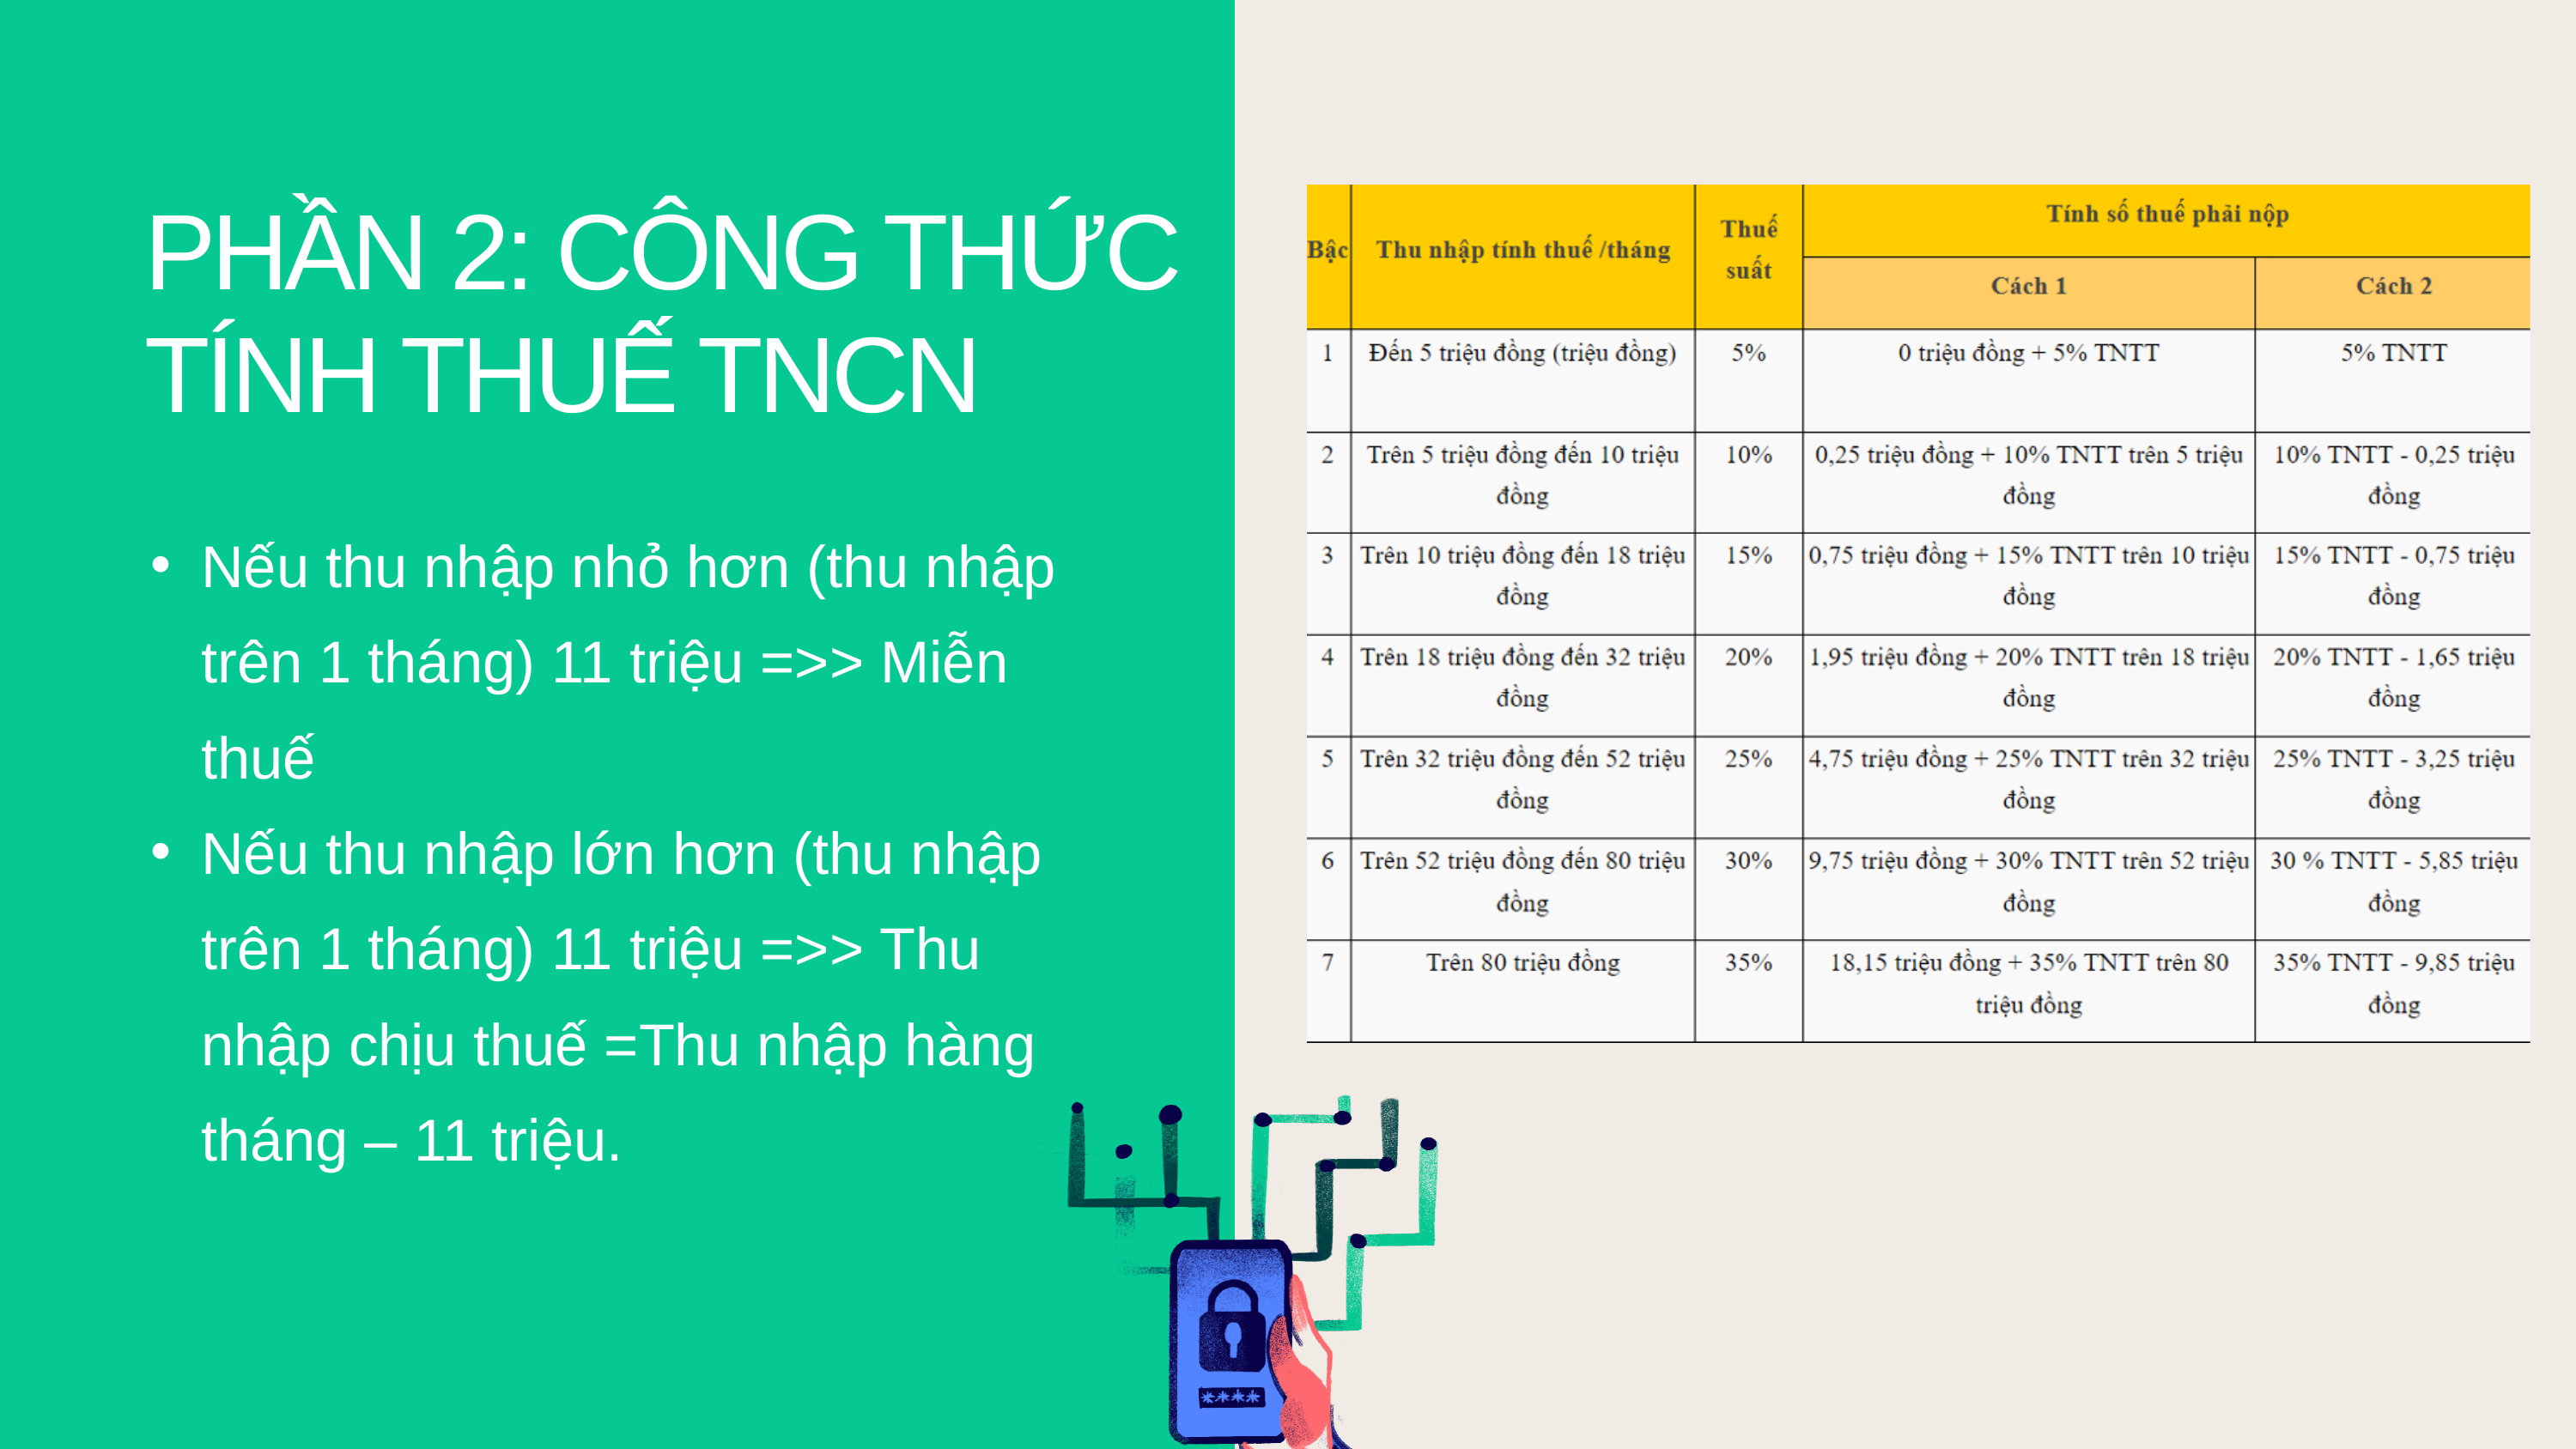

PHẦN 2: CÔNG THỨC TÍNH THUẾ TNCN
Nếu thu nhập nhỏ hơn (thu nhập trên 1 tháng) 11 triệu =>> Miễn thuế
Nếu thu nhập lớn hơn (thu nhập trên 1 tháng) 11 triệu =>> Thu nhập chịu thuế =Thu nhập hàng tháng – 11 triệu.